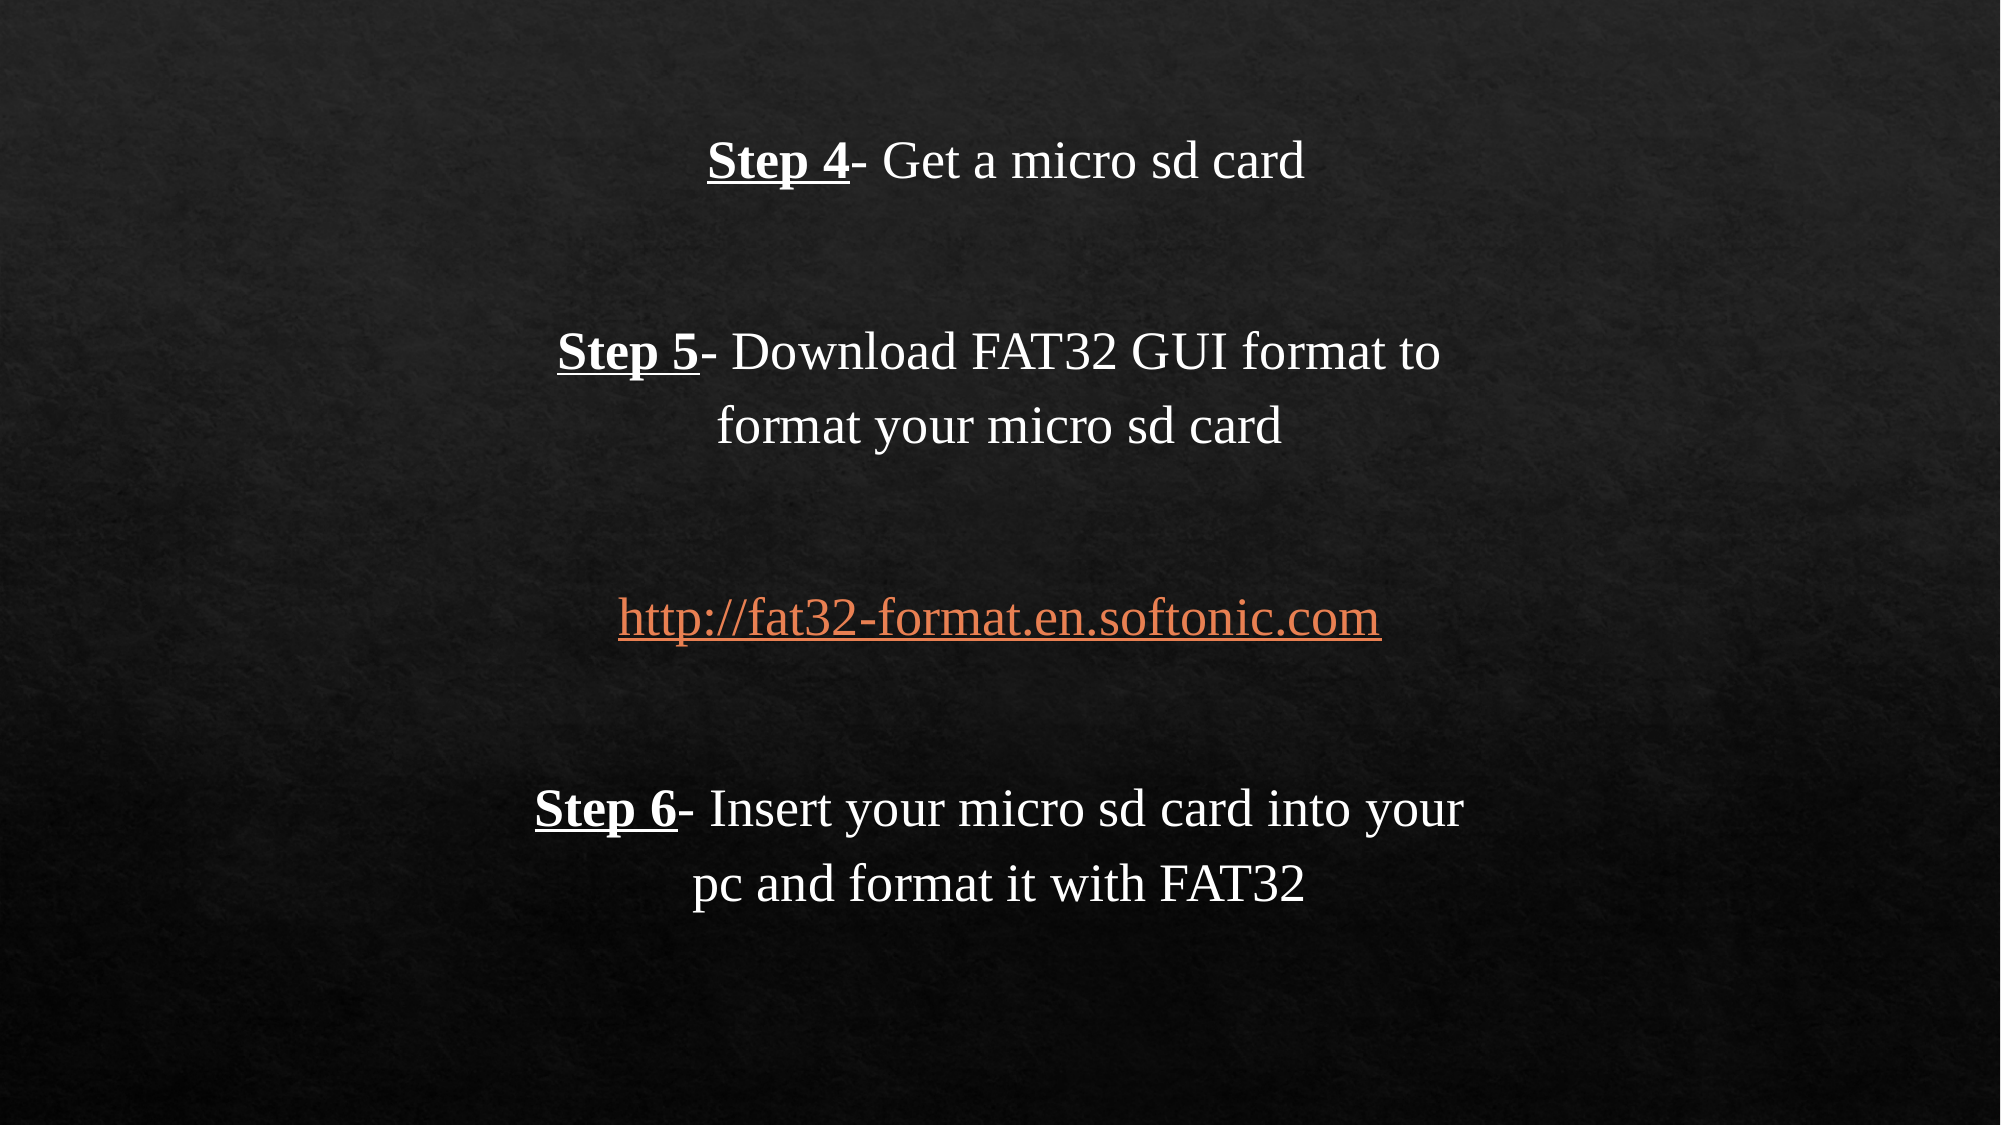

Step 4- Get a micro sd card

Step 5- Download FAT32 GUI format to format your micro sd card

http://fat32-format.en.softonic.com

Step 6- Insert your micro sd card into your pc and format it with FAT32